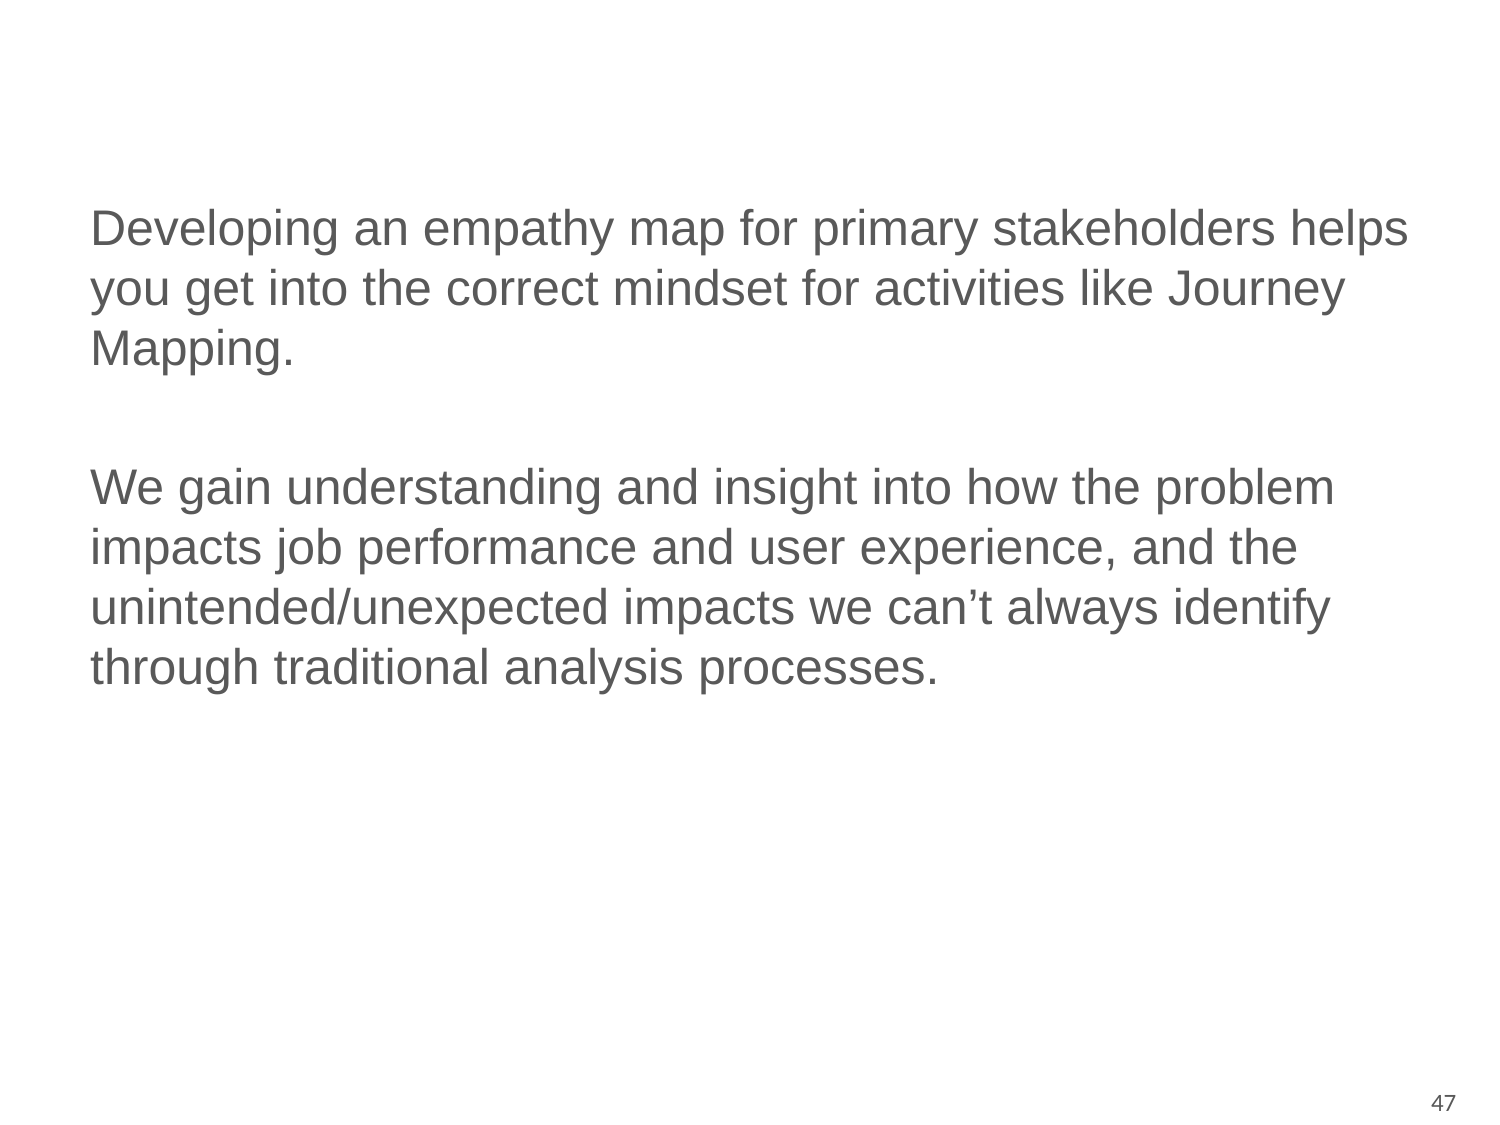

Developing an empathy map for primary stakeholders helps you get into the correct mindset for activities like Journey Mapping.

We gain understanding and insight into how the problem impacts job performance and user experience, and the unintended/unexpected impacts we can’t always identify through traditional analysis processes.